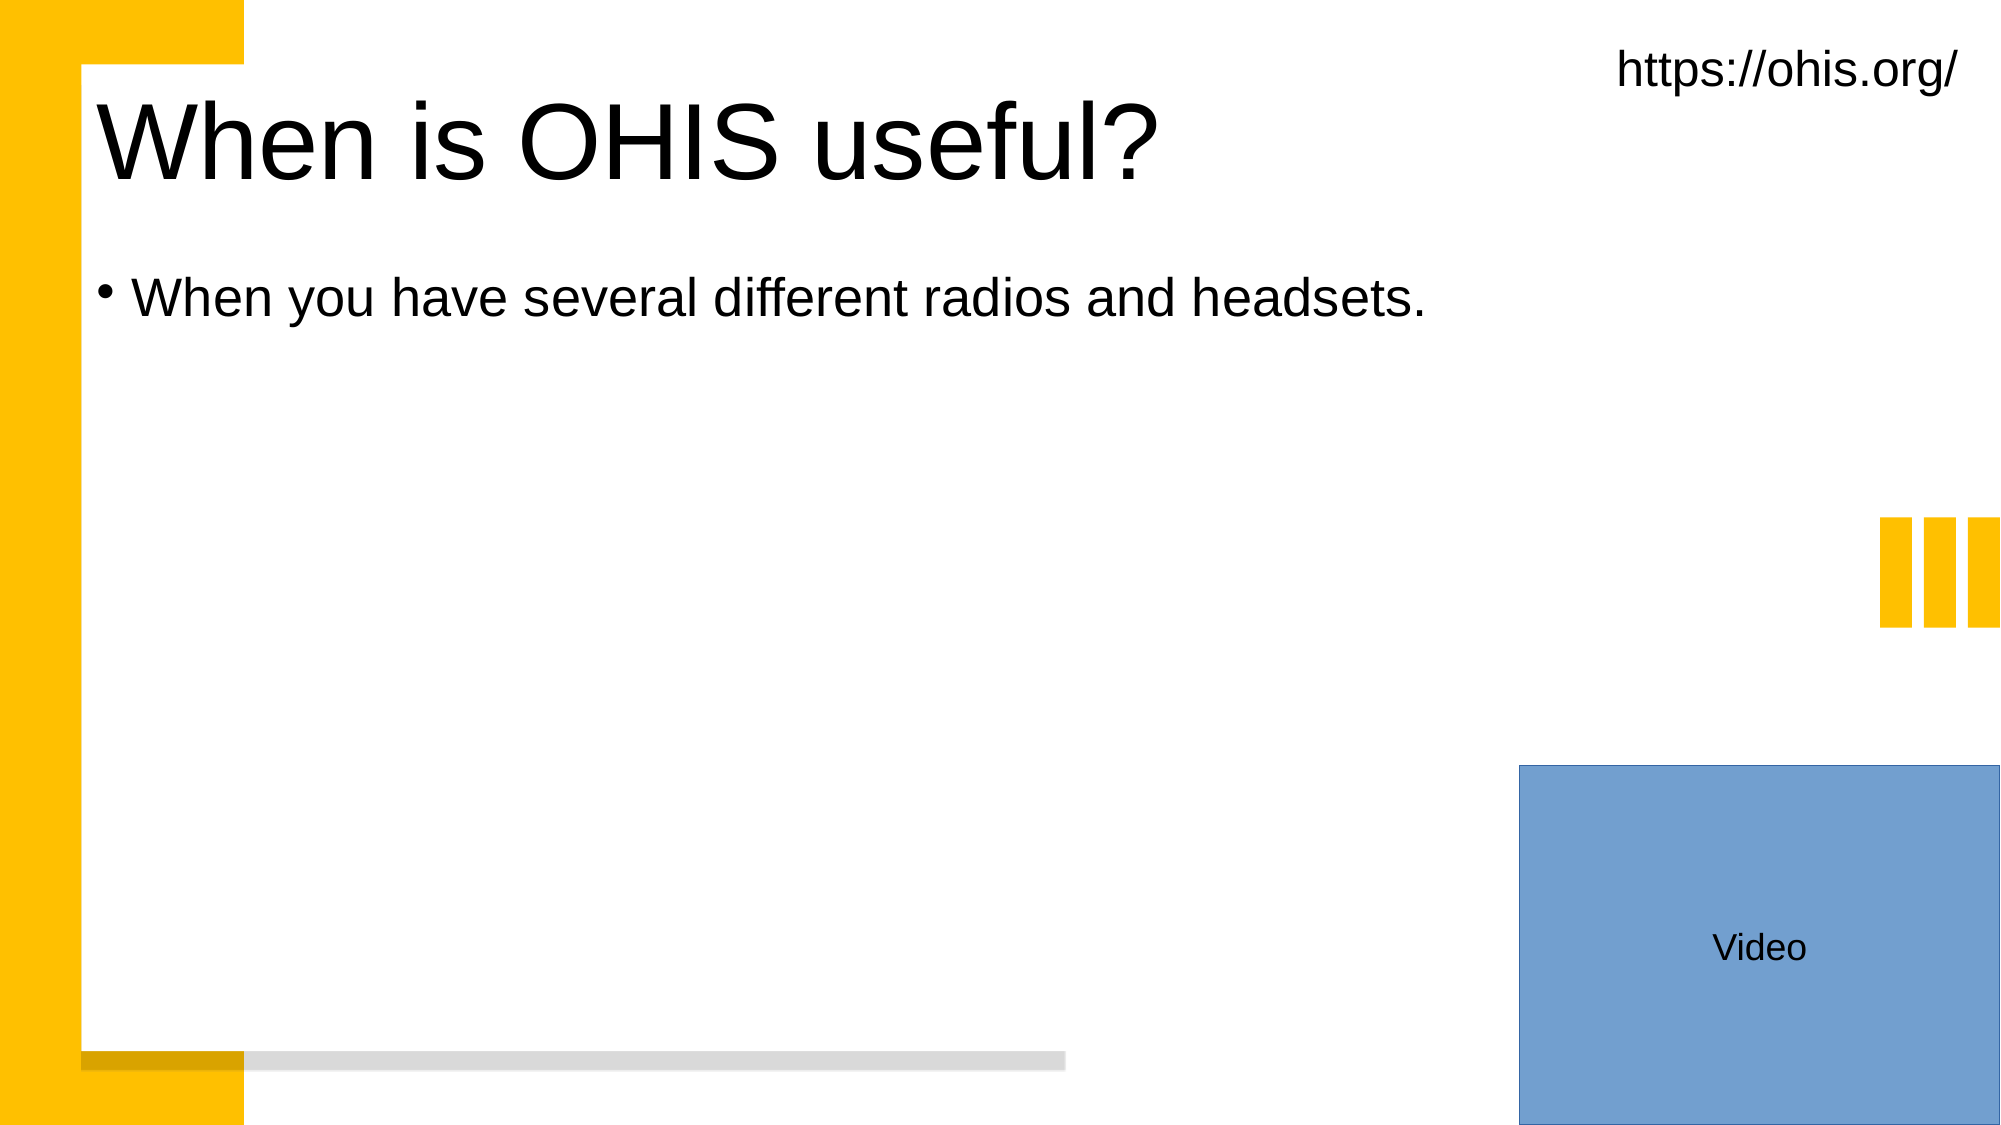

Video

https://ohis.org/
When is OHIS useful?
When you have several different radios and headsets.